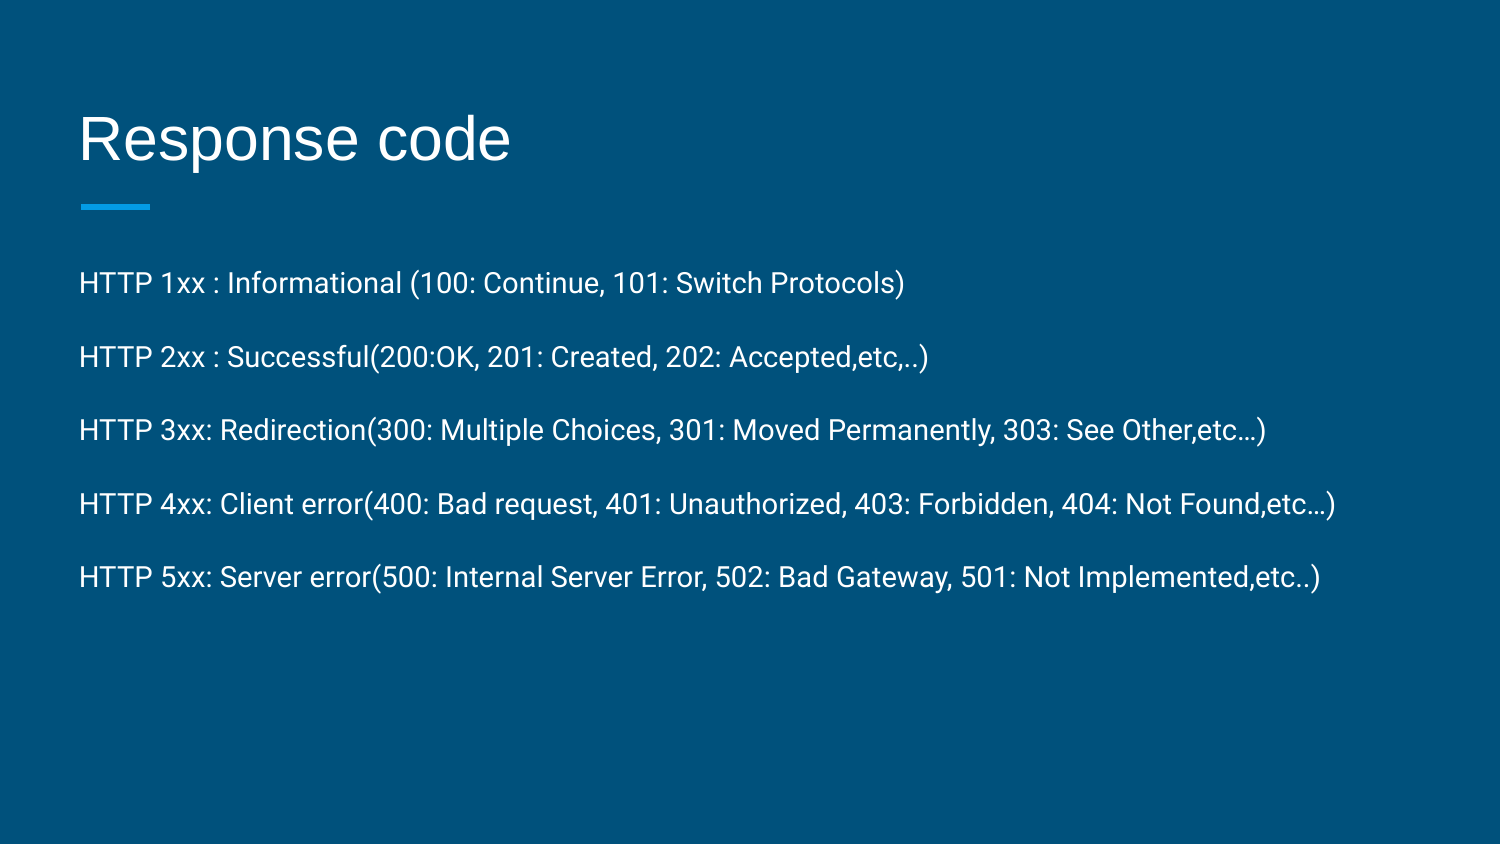

# Response code
HTTP 1xx : Informational (100: Continue, 101: Switch Protocols)
HTTP 2xx : Successful(200:OK, 201: Created, 202: Accepted,etc,..)
HTTP 3xx: Redirection(300: Multiple Choices, 301: Moved Permanently, 303: See Other,etc…)
HTTP 4xx: Client error(400: Bad request, 401: Unauthorized, 403: Forbidden, 404: Not Found,etc…)
HTTP 5xx: Server error(500: Internal Server Error, 502: Bad Gateway, 501: Not Implemented,etc..)